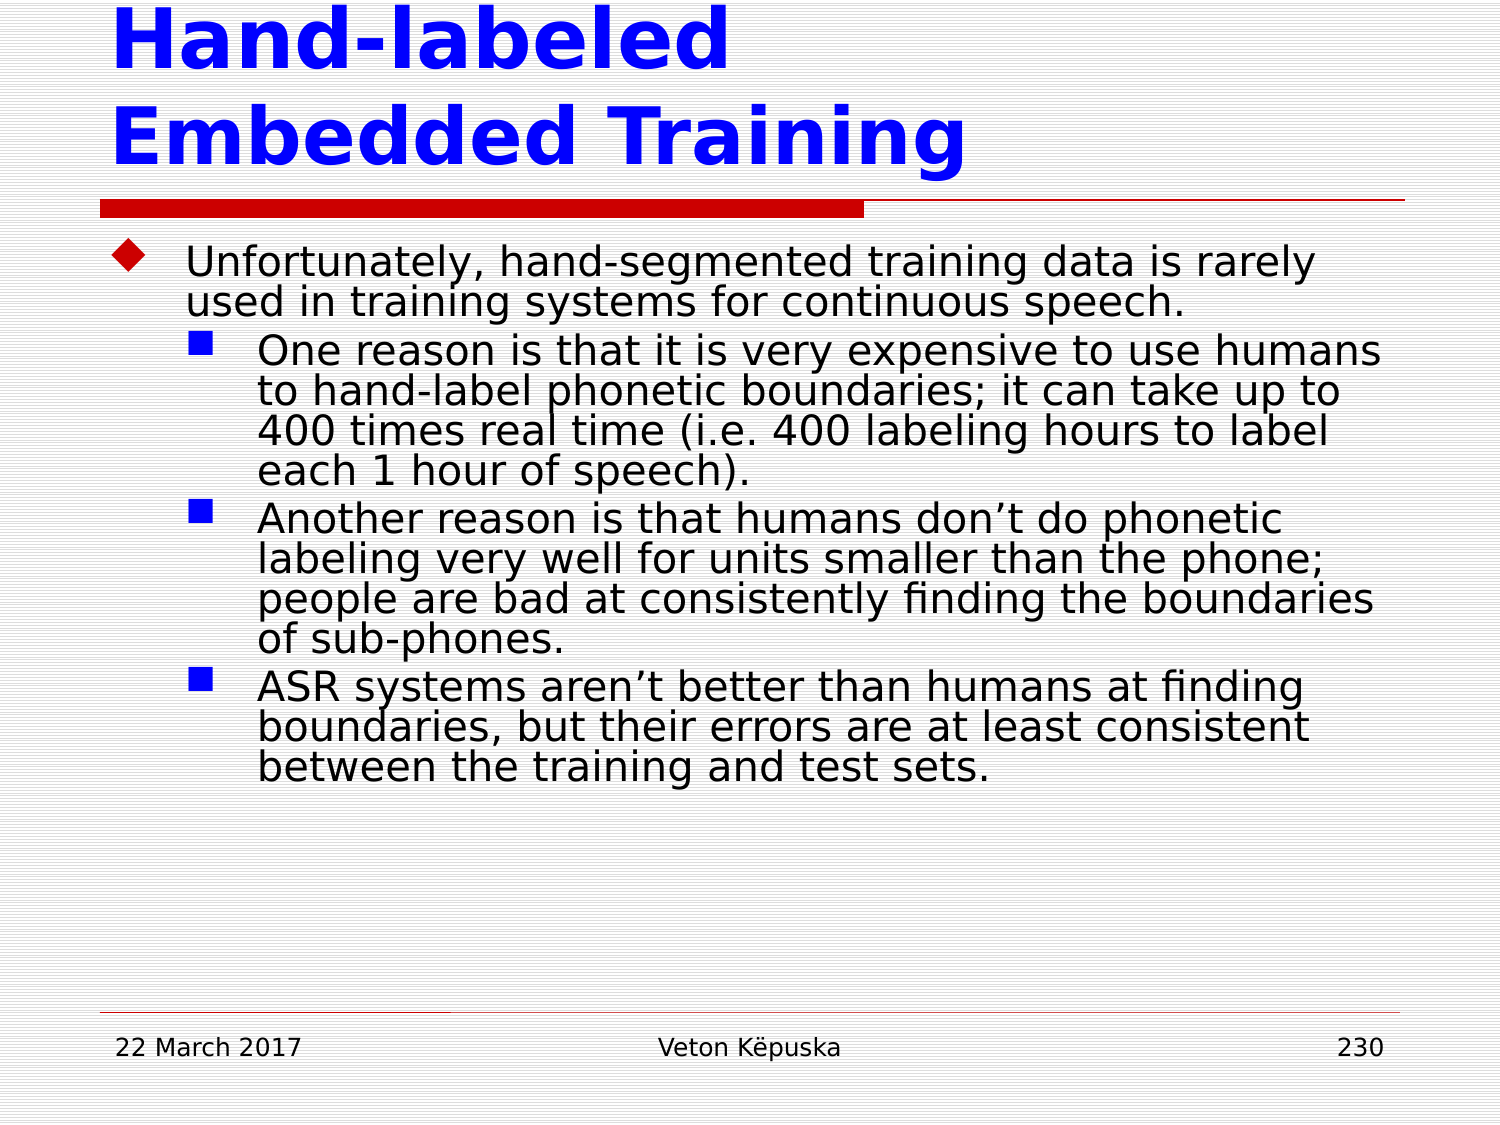

# Hand-labeled Embedded Training
Unfortunately, hand-segmented training data is rarely used in training systems for continuous speech.
One reason is that it is very expensive to use humans to hand-label phonetic boundaries; it can take up to 400 times real time (i.e. 400 labeling hours to label each 1 hour of speech).
Another reason is that humans don’t do phonetic labeling very well for units smaller than the phone; people are bad at consistently finding the boundaries of sub-phones.
ASR systems aren’t better than humans at finding boundaries, but their errors are at least consistent between the training and test sets.
22 March 2017
Veton Këpuska
230